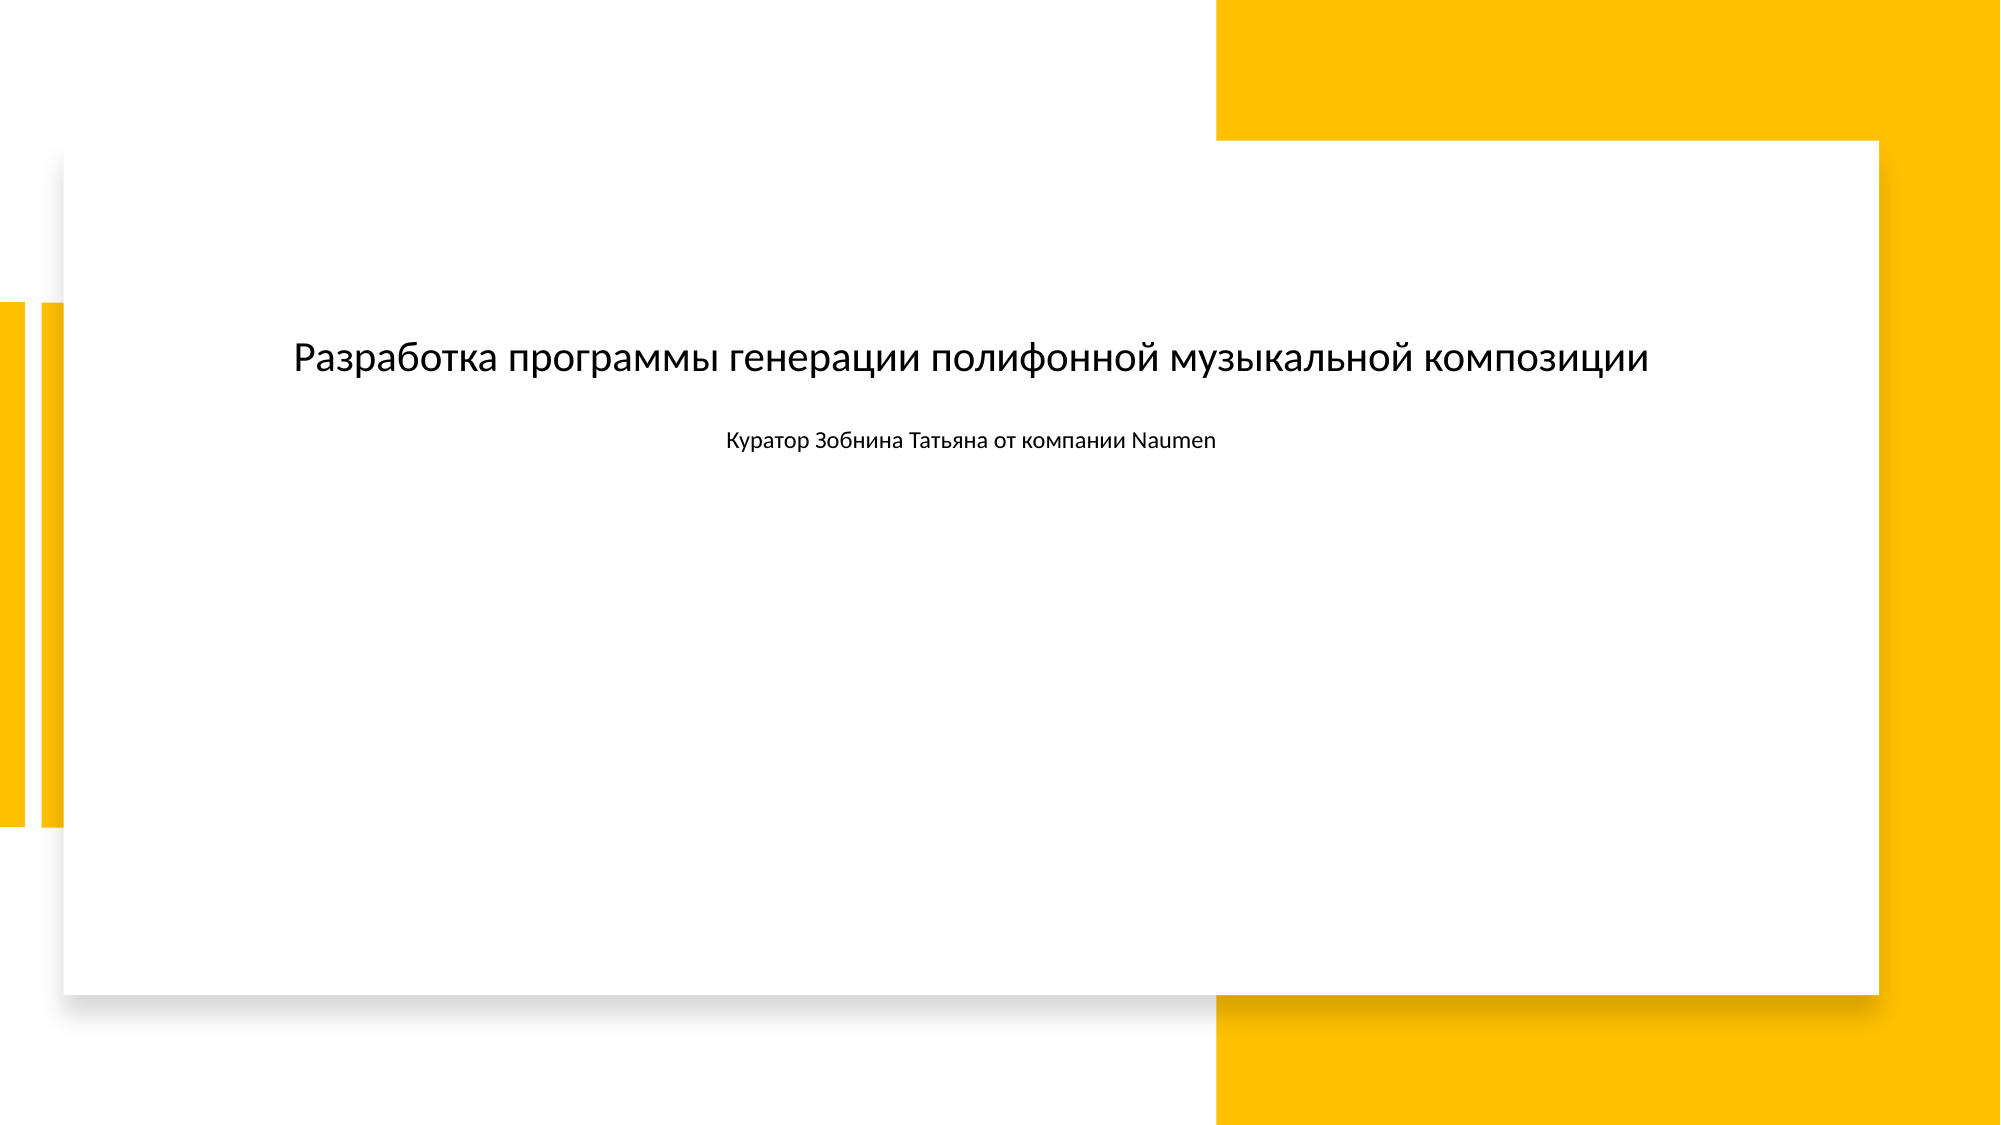

# Разработка программы генерации полифонной музыкальной композиции Куратор Зобнина Татьяна от компании Naumen